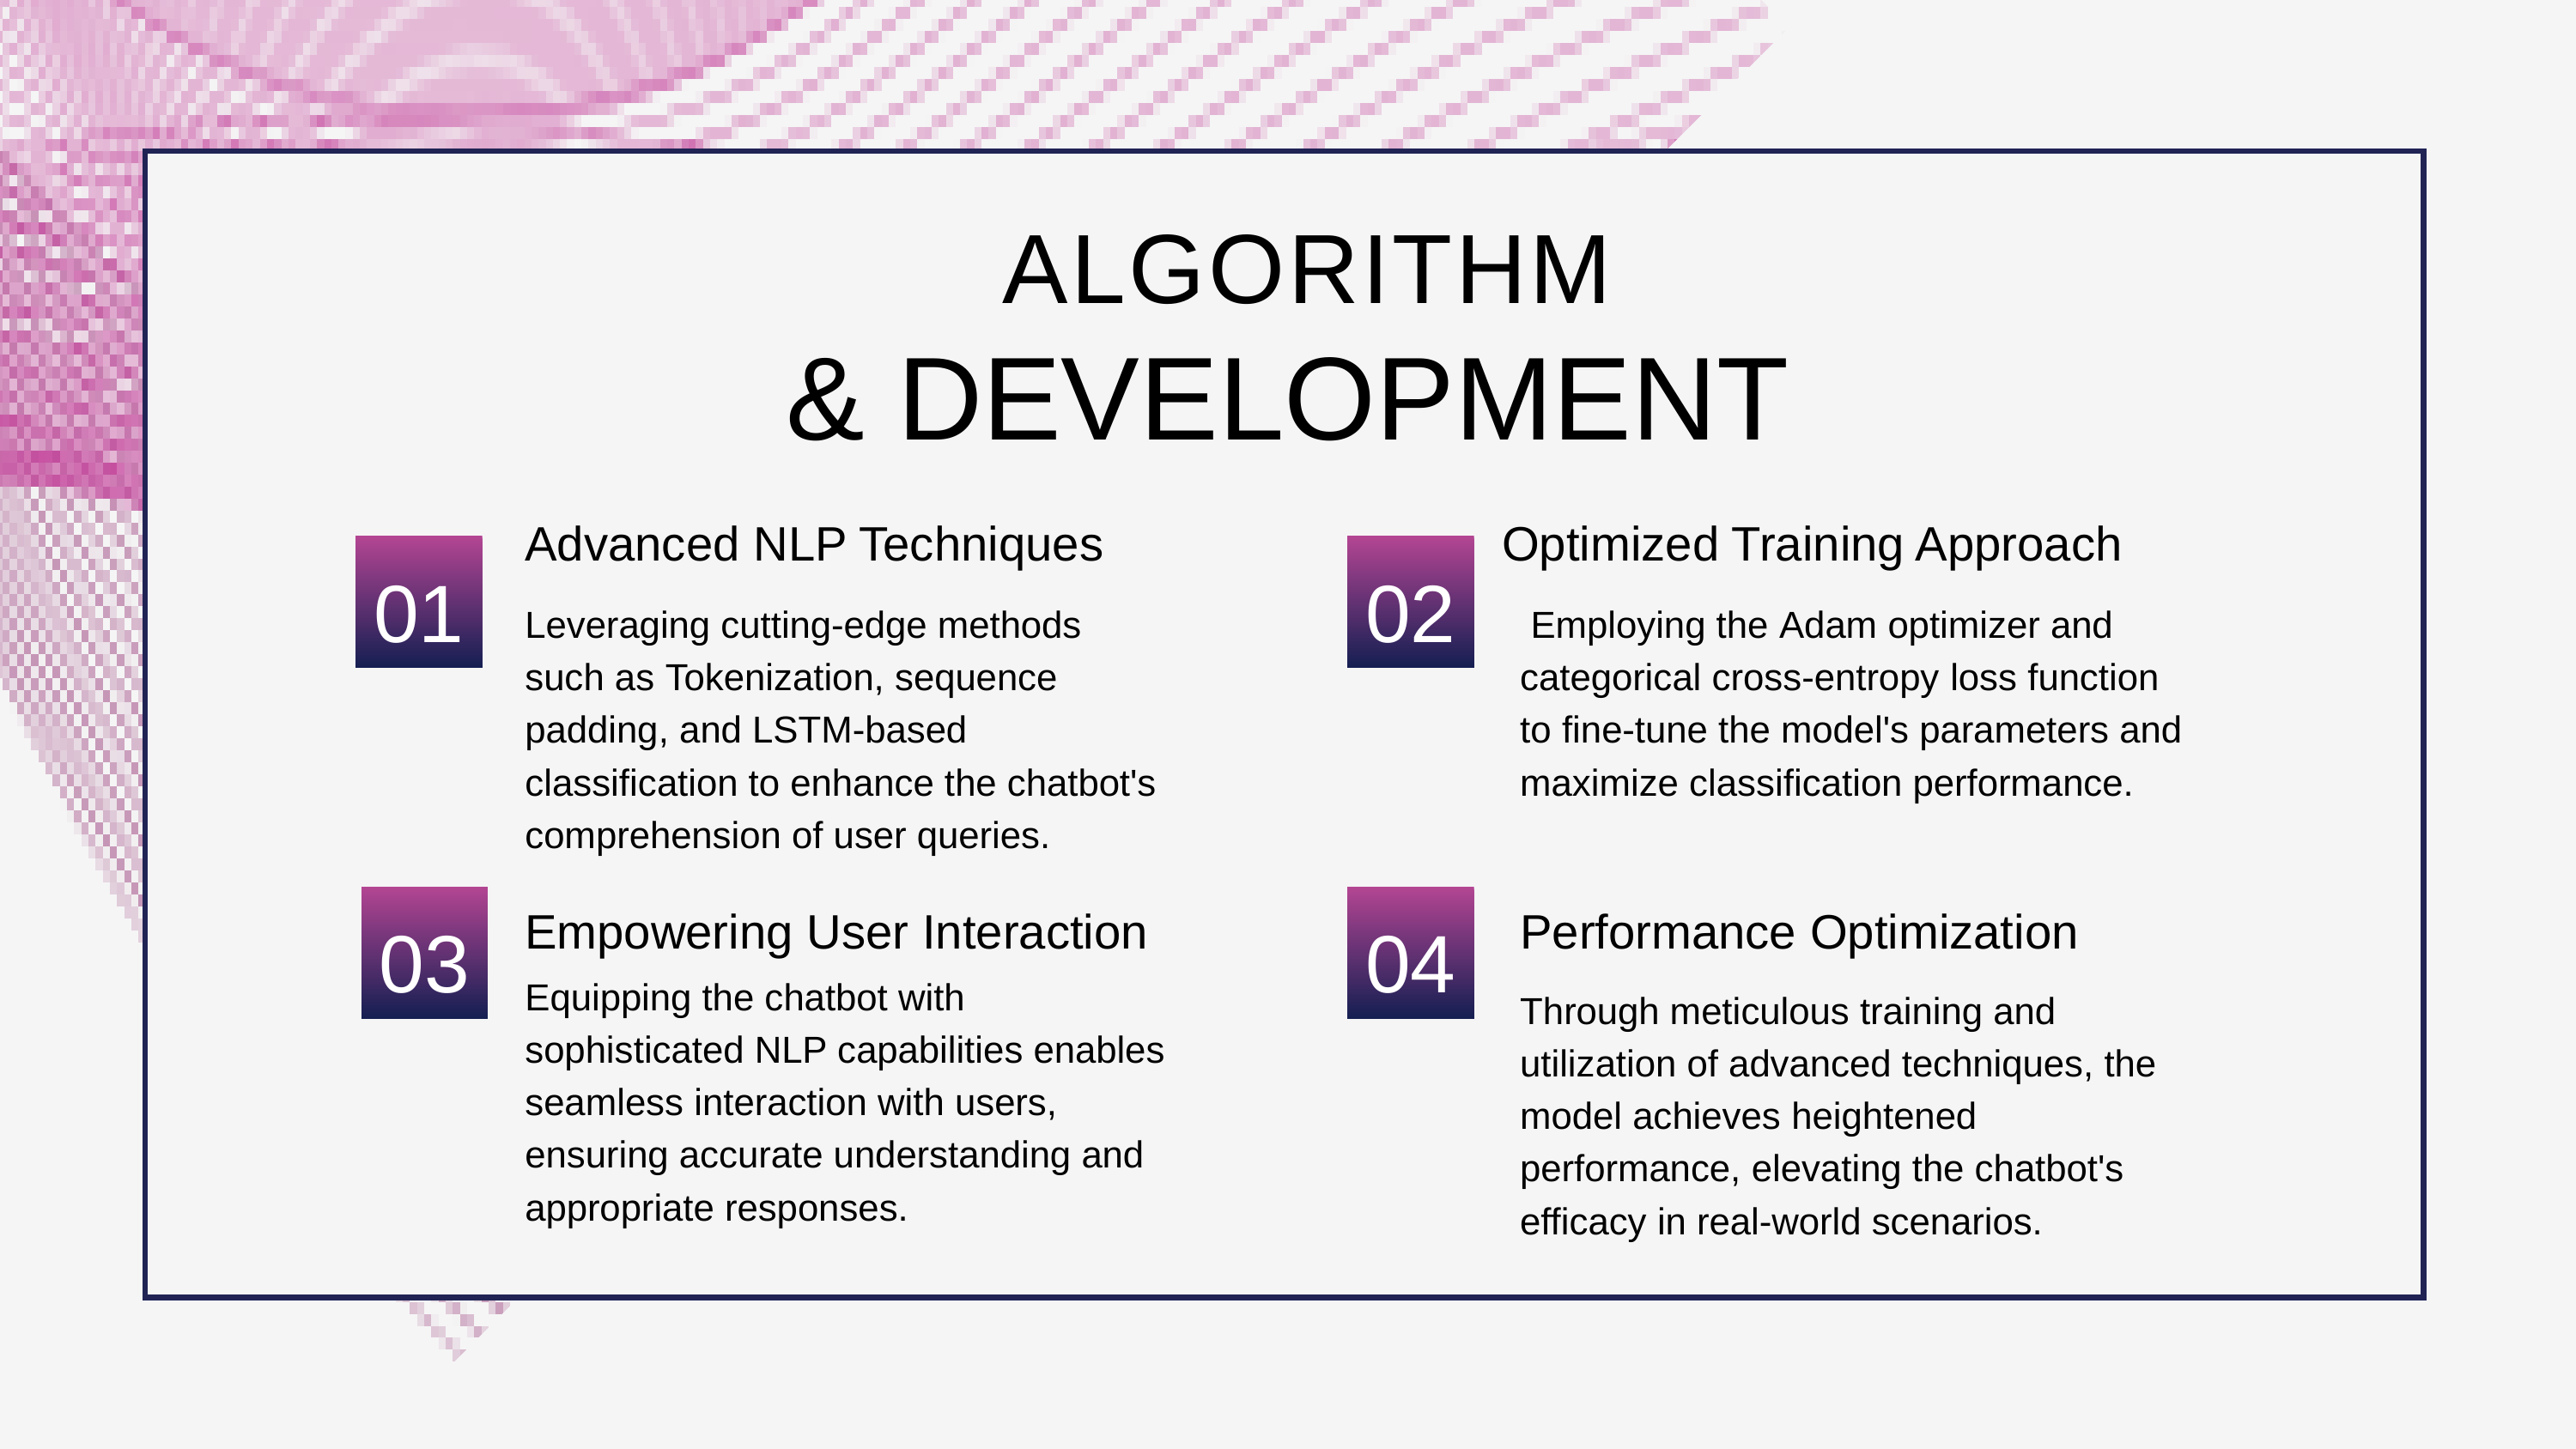

ALGORITHM
& DEVELOPMENT
Advanced NLP Techniques
Optimized Training Approach

01

02
Leveraging cutting-edge methods such as Tokenization, sequence padding, and LSTM-based classification to enhance the chatbot's comprehension of user queries.
 Employing the Adam optimizer and categorical cross-entropy loss function to fine-tune the model's parameters and maximize classification performance.

03

04
Empowering User Interaction
Performance Optimization
Equipping the chatbot with sophisticated NLP capabilities enables seamless interaction with users, ensuring accurate understanding and appropriate responses.
Through meticulous training and utilization of advanced techniques, the model achieves heightened performance, elevating the chatbot's efficacy in real-world scenarios.